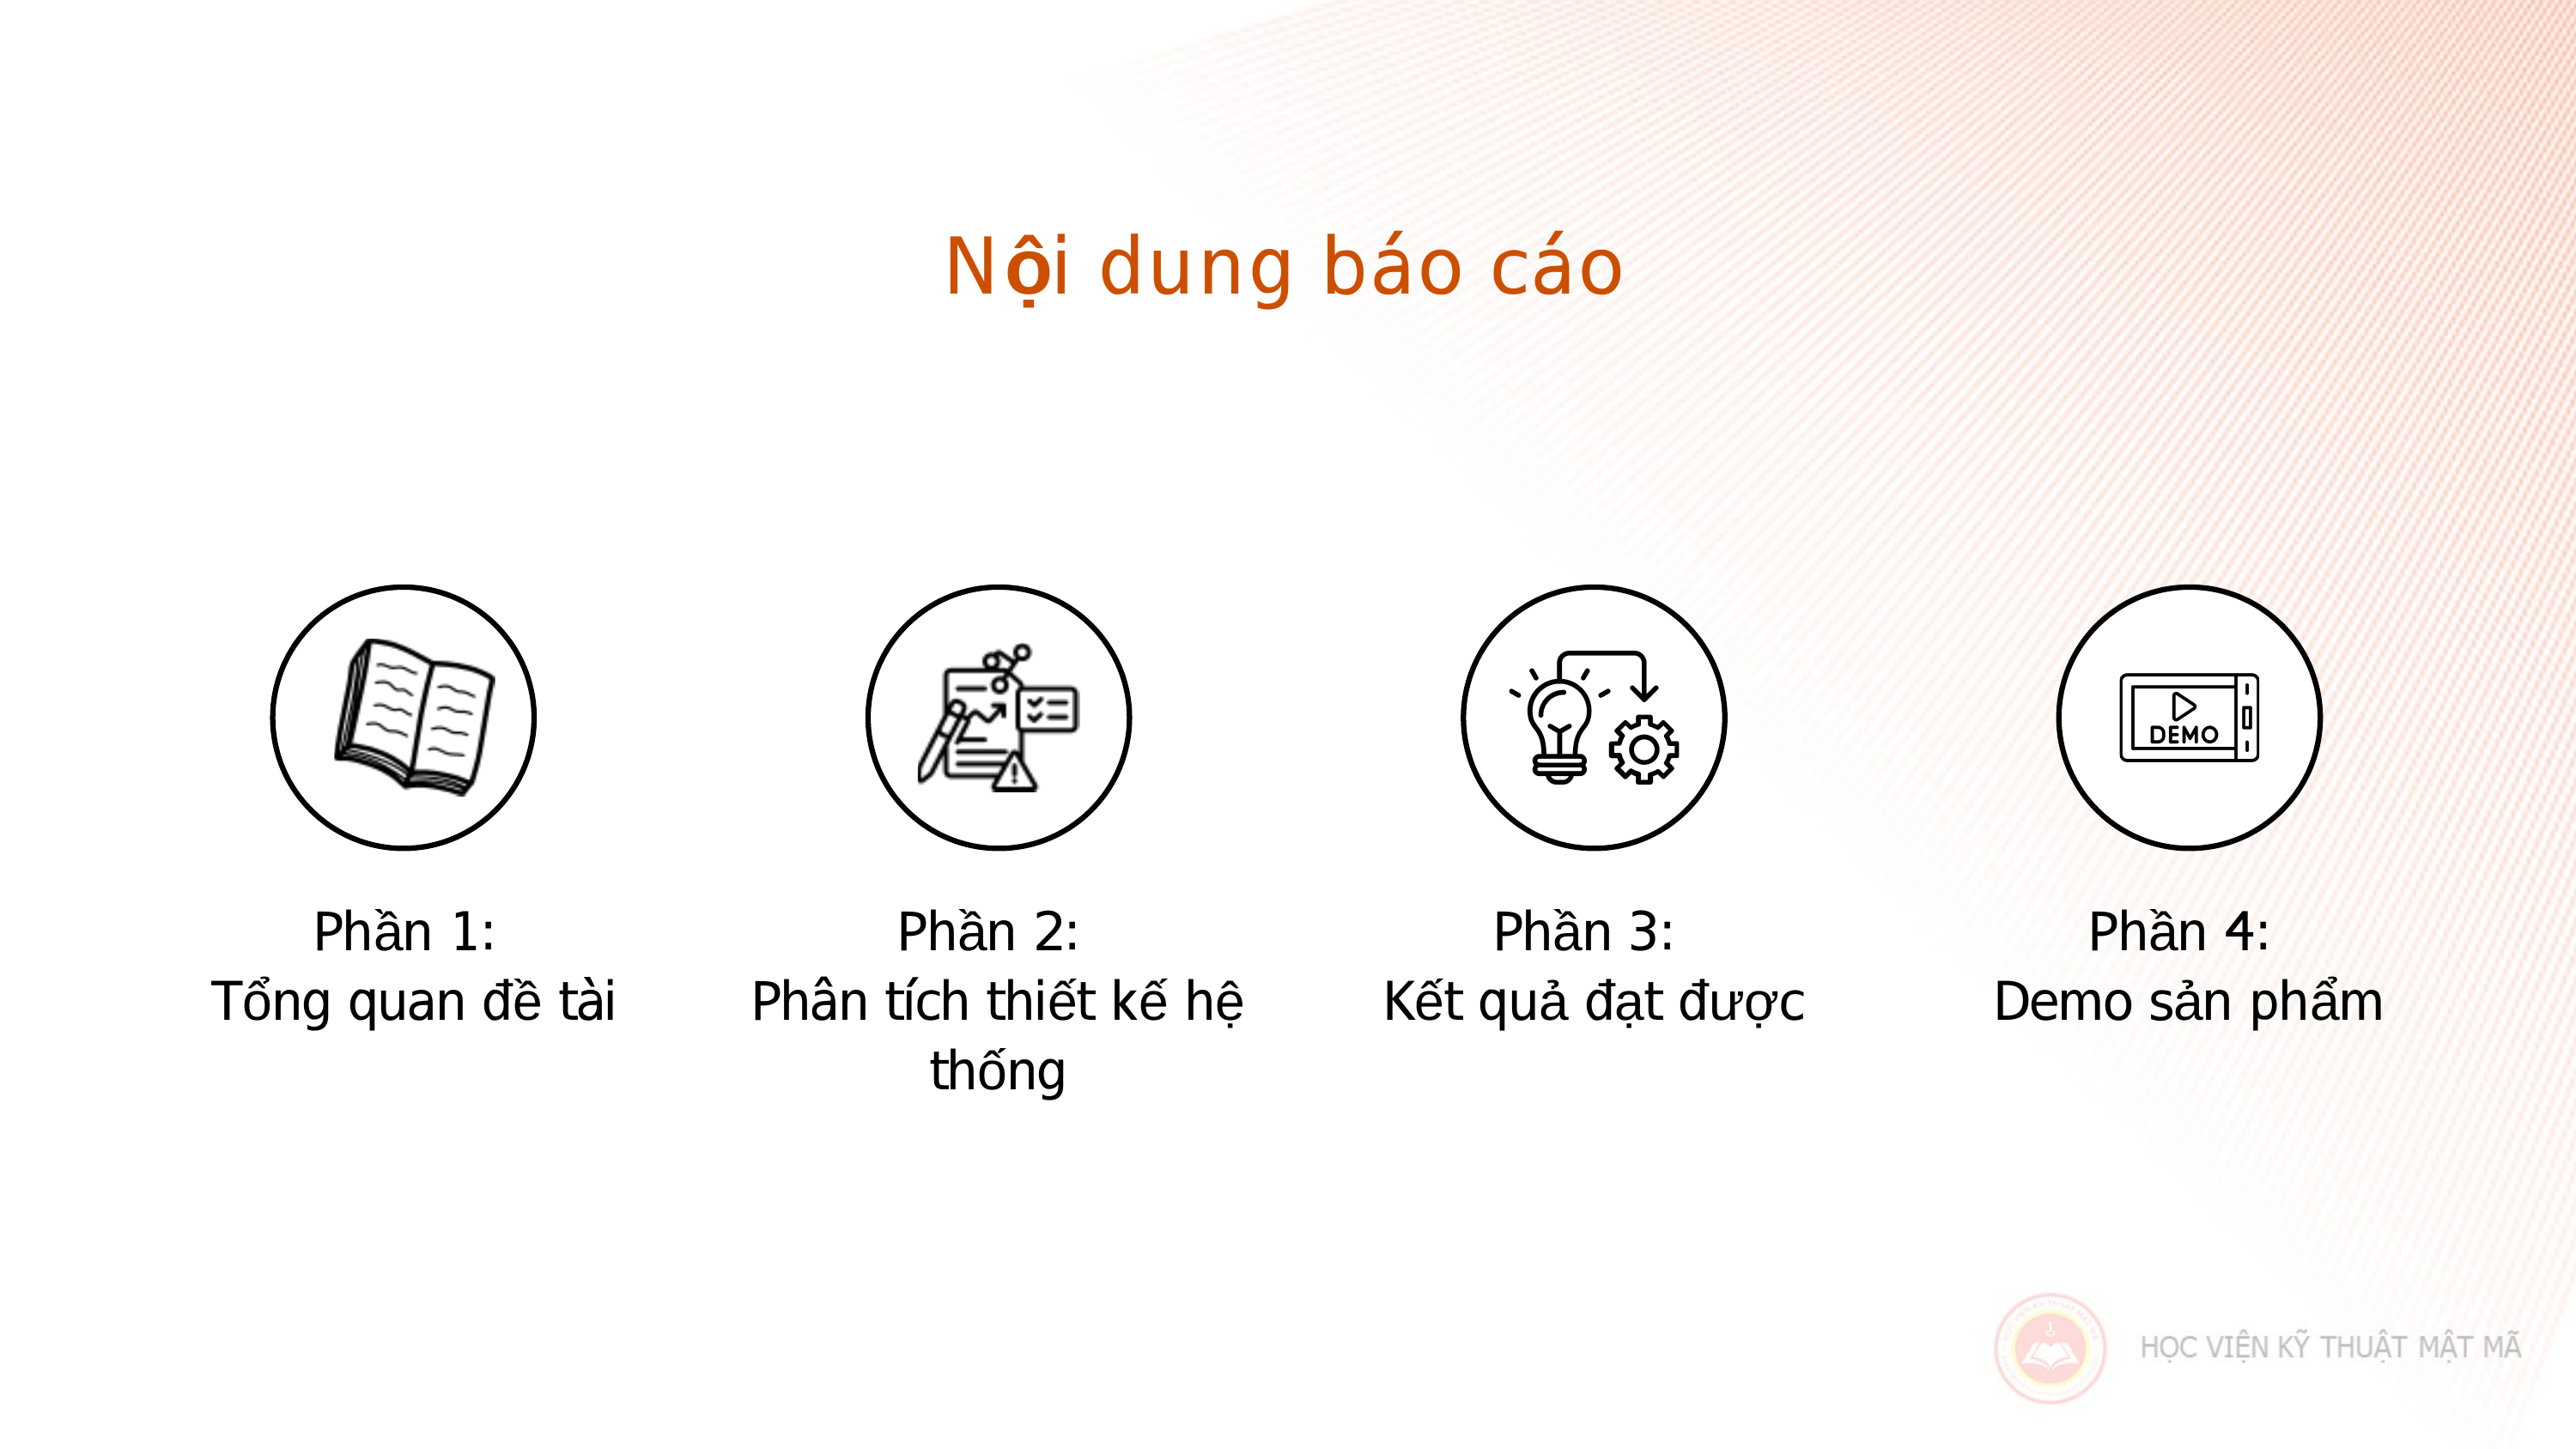

Nội dung báo cáo

Phần 1:
Tổng quan đề tài
Phần 2:
Phân tích thiết kế hệ thống
Phần 3:
Kết quả đạt được
Phần 4:
Demo sản phẩm